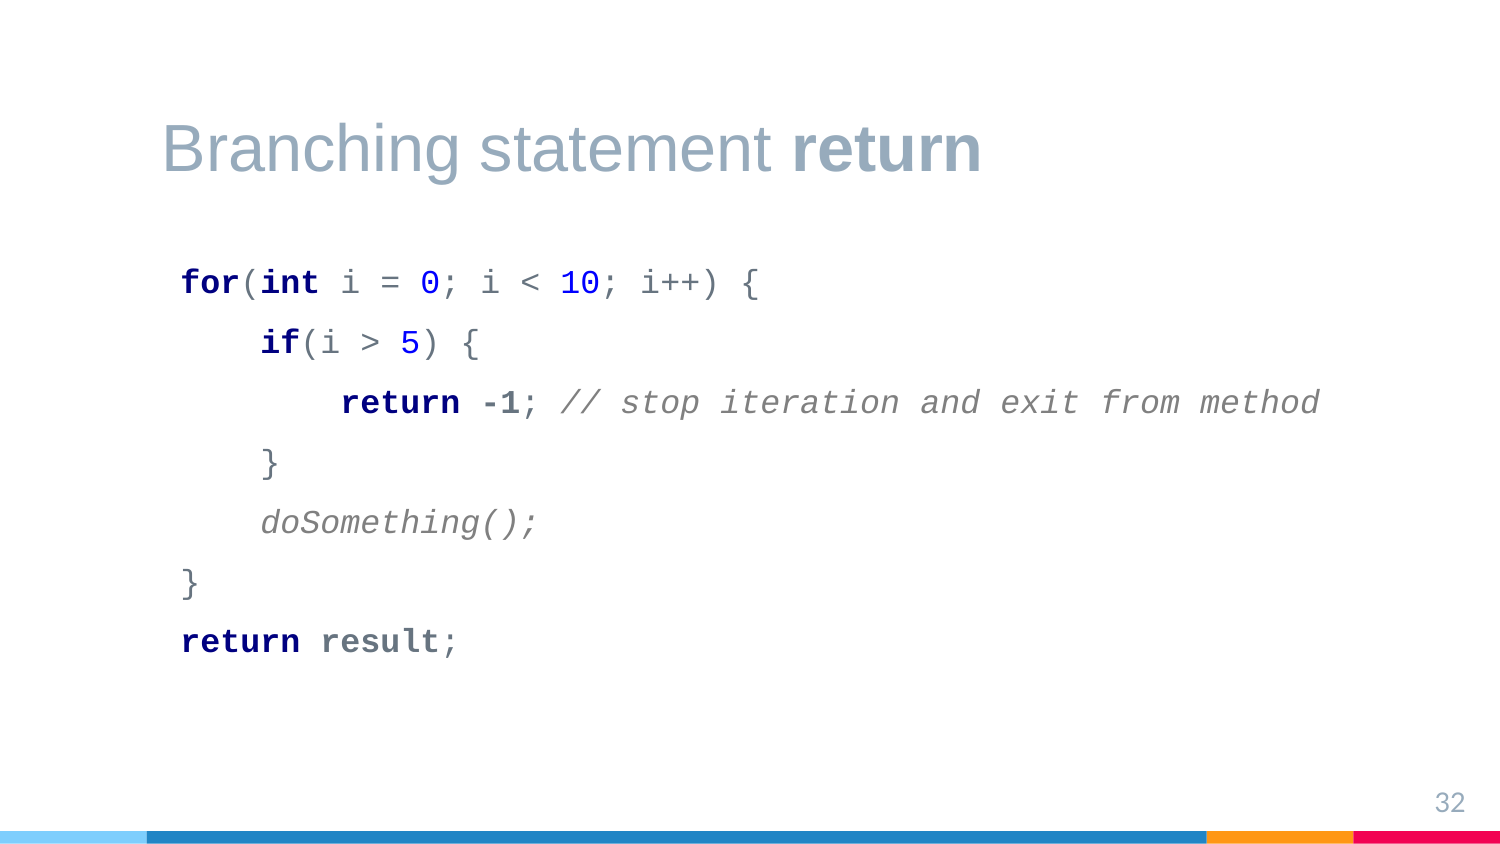

# Branching statement return
for(int i = 0; i < 10; i++) {
    if(i > 5) {
        return -1; // stop iteration and exit from method
    }
    doSomething();
}
return result;

32